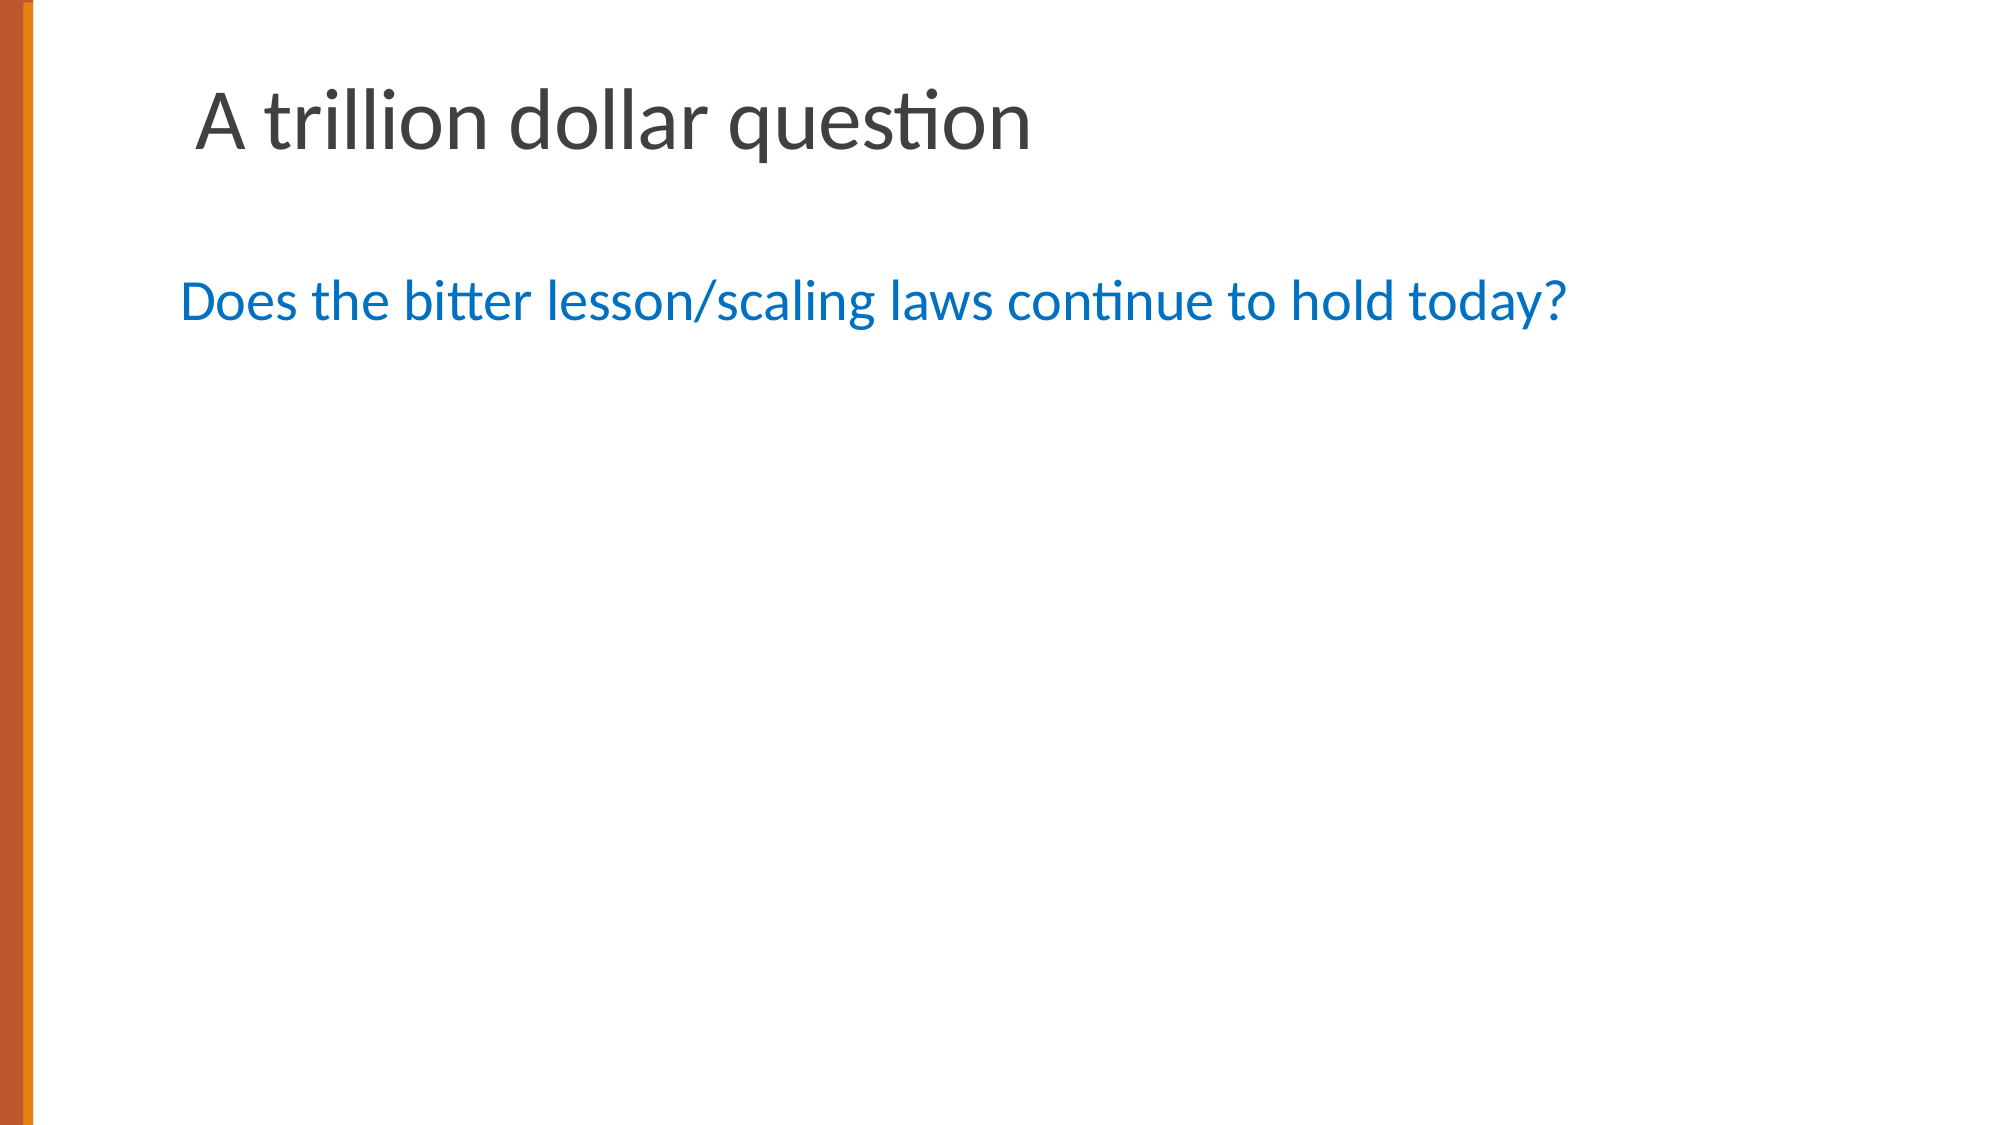

# A trillion dollar question
Does the bitter lesson/scaling laws continue to hold today?